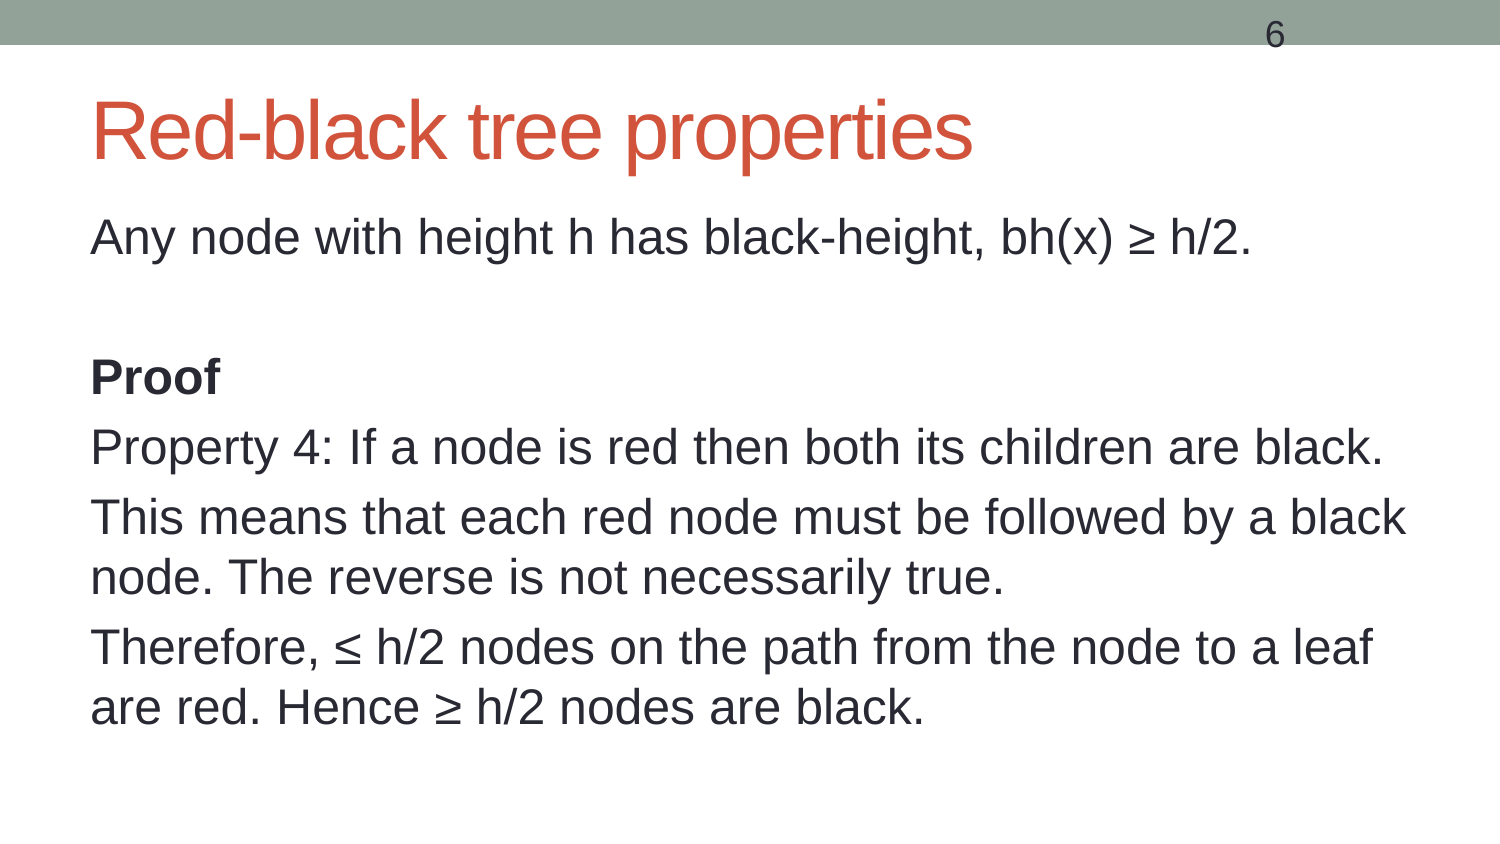

6
# Red-black tree properties
Any node with height h has black-height, bh(x) ≥ h/2.

Proof
Property 4: If a node is red then both its children are black.
This means that each red node must be followed by a black node. The reverse is not necessarily true.
Therefore, ≤ h/2 nodes on the path from the node to a leaf are red. Hence ≥ h/2 nodes are black.